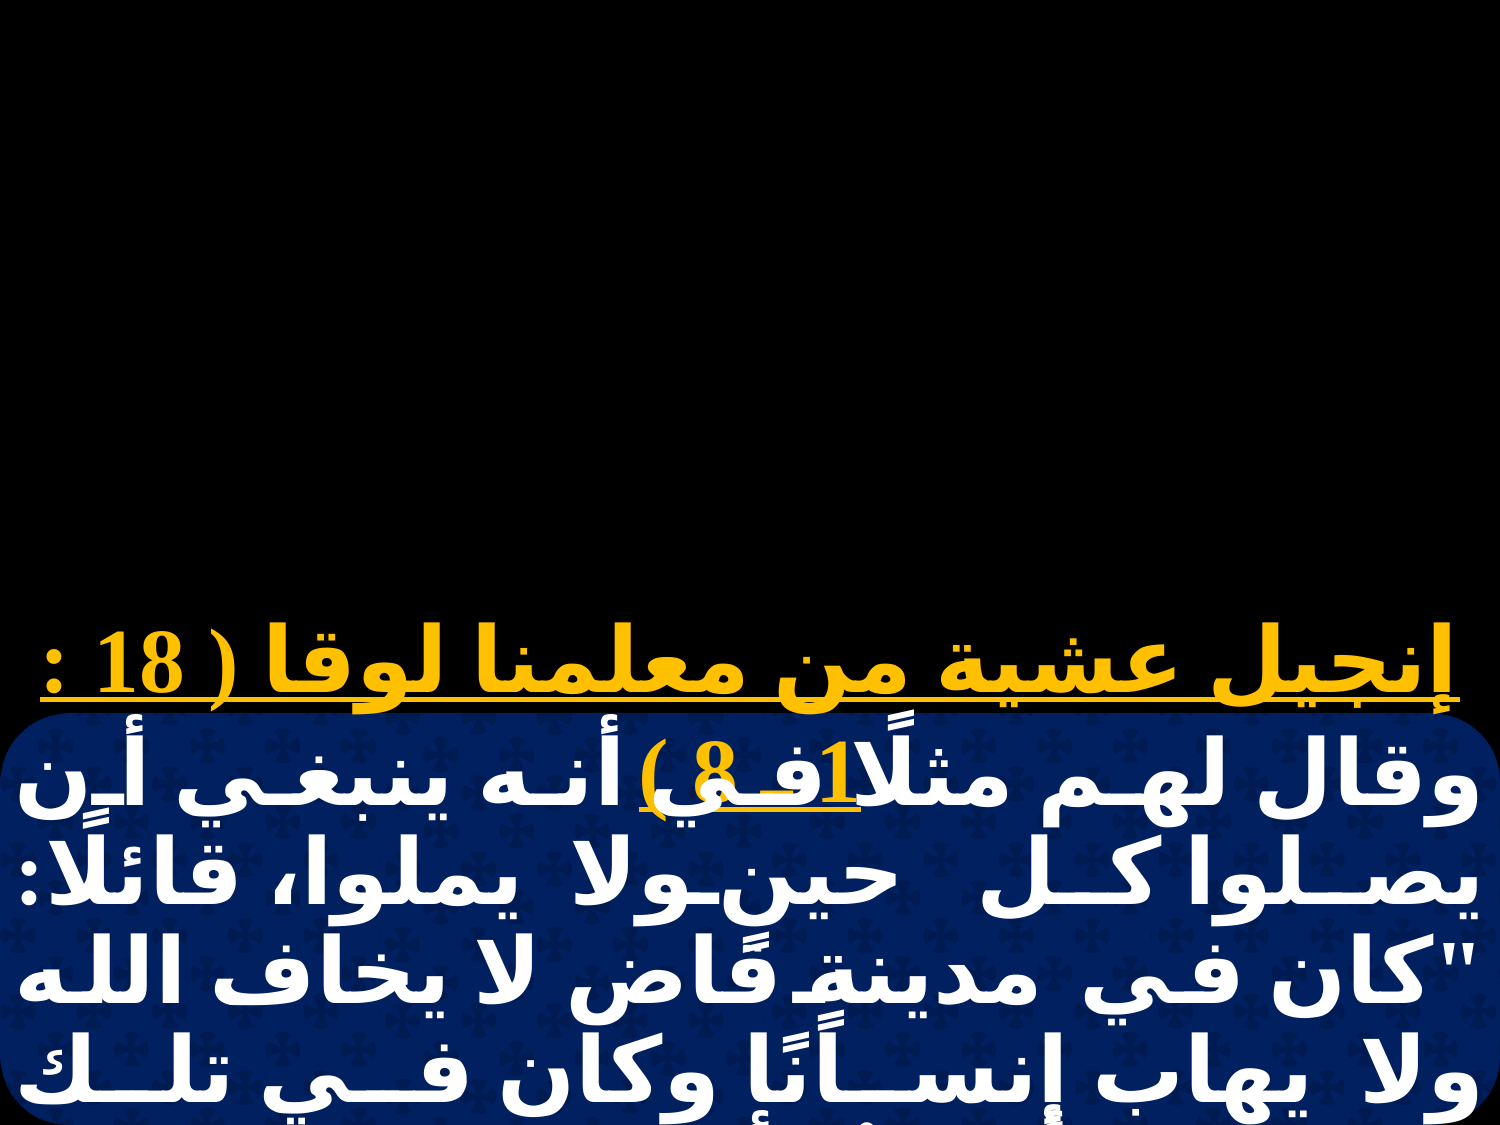

إنجيل عشية من معلمنا لوقا ( 18 : 1 ـ 8 )
وقال لهم مثلًا في أنه ينبغي أن يصلوا كل حينٍ ولا  يملوا، قائلًا: "كان في مدينةٍ قاض لا يخاف الله ولا  يهاب إنسانًا وكان في تلك المدينة أرملةٌ تأتي إليه  قائلةً: أنصفني من خصمي. وكان لا يشاء إلى زمانٍ